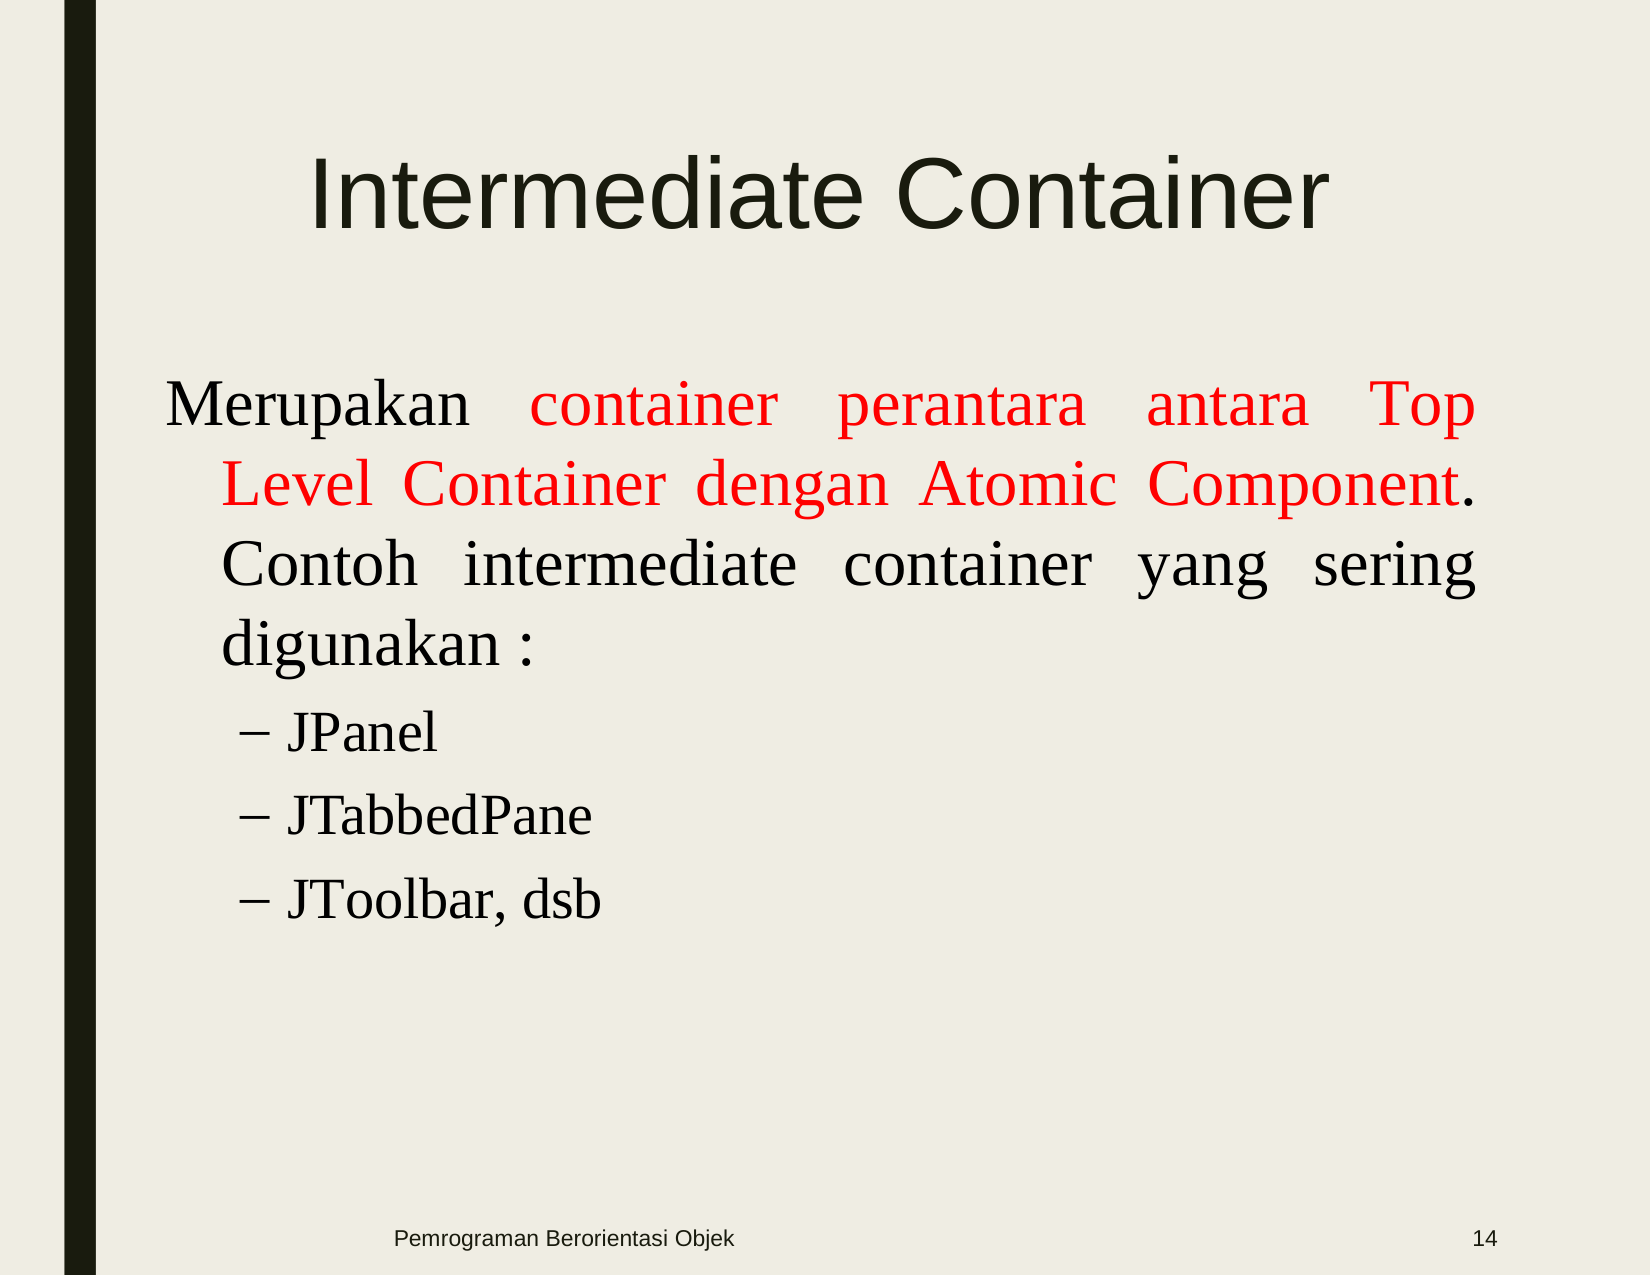

# Intermediate Container
Merupakan container perantara antara Top Level Container dengan Atomic Component. Contoh intermediate container yang sering digunakan :
JPanel
JTabbedPane
JToolbar, dsb
Pemrograman Berorientasi Objek
14